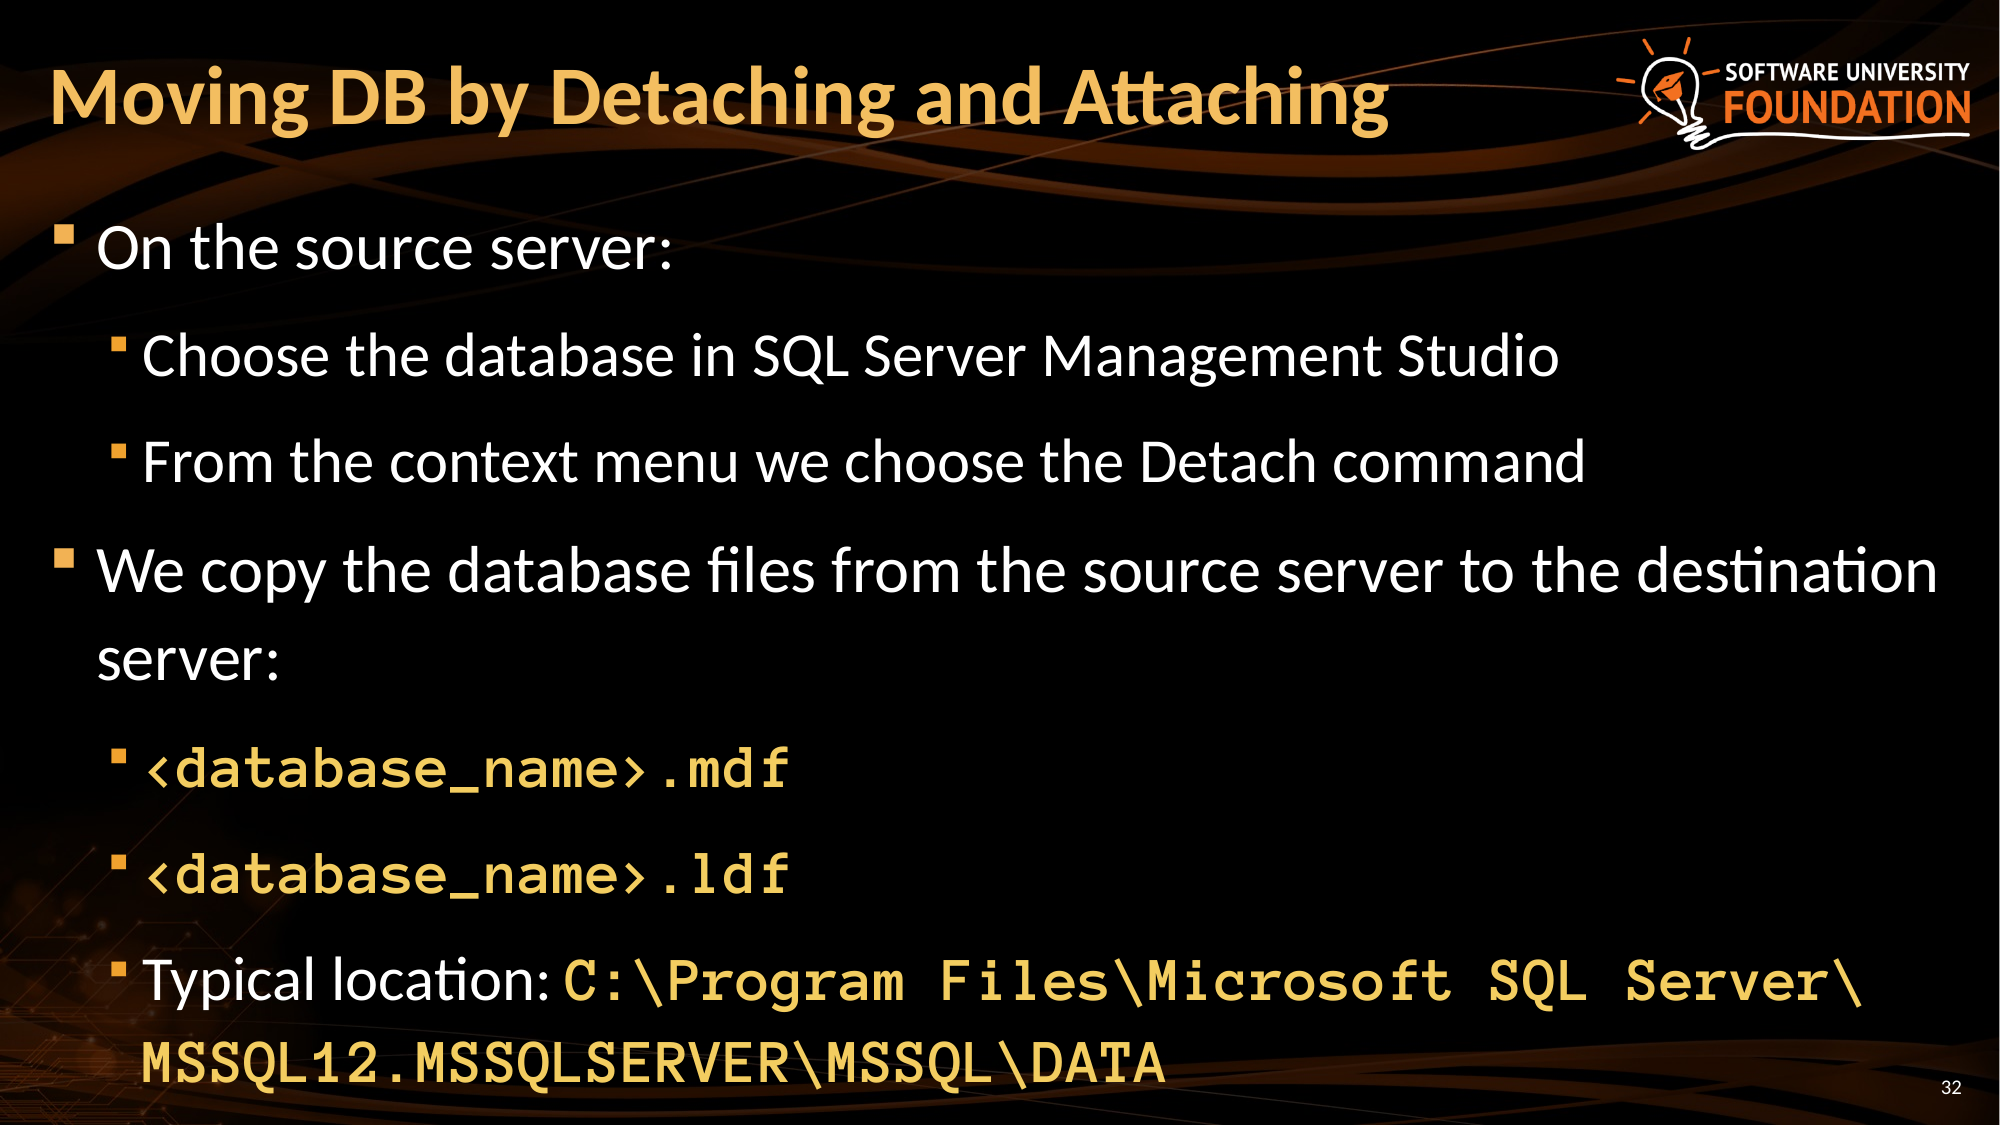

# Moving DB by Detaching and Attaching
On the source server:
Choose the database in SQL Server Management Studio
From the context menu we choose the Detach command
We copy the database files from the source server to the destination server:
<database_name>.mdf
<database_name>.ldf
Typical location: C:\Program Files\Microsoft SQL Server\MSSQL12.MSSQLSERVER\MSSQL\DATA
32